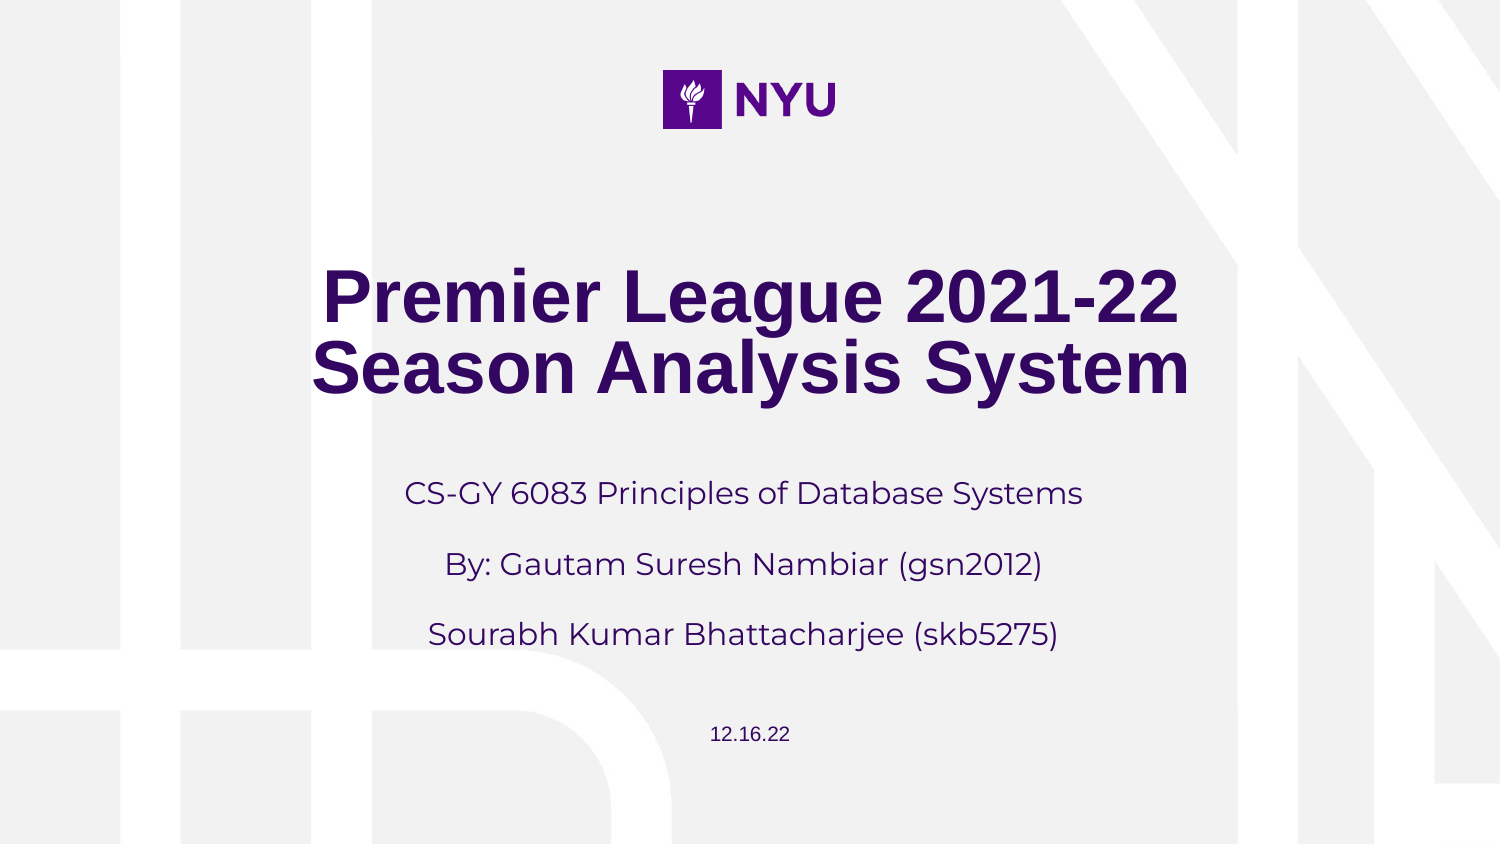

# Premier League 2021-22 Season Analysis System
CS-GY 6083 Principles of Database Systems
By: Gautam Suresh Nambiar (gsn2012)
Sourabh Kumar Bhattacharjee (skb5275)
12.16.22